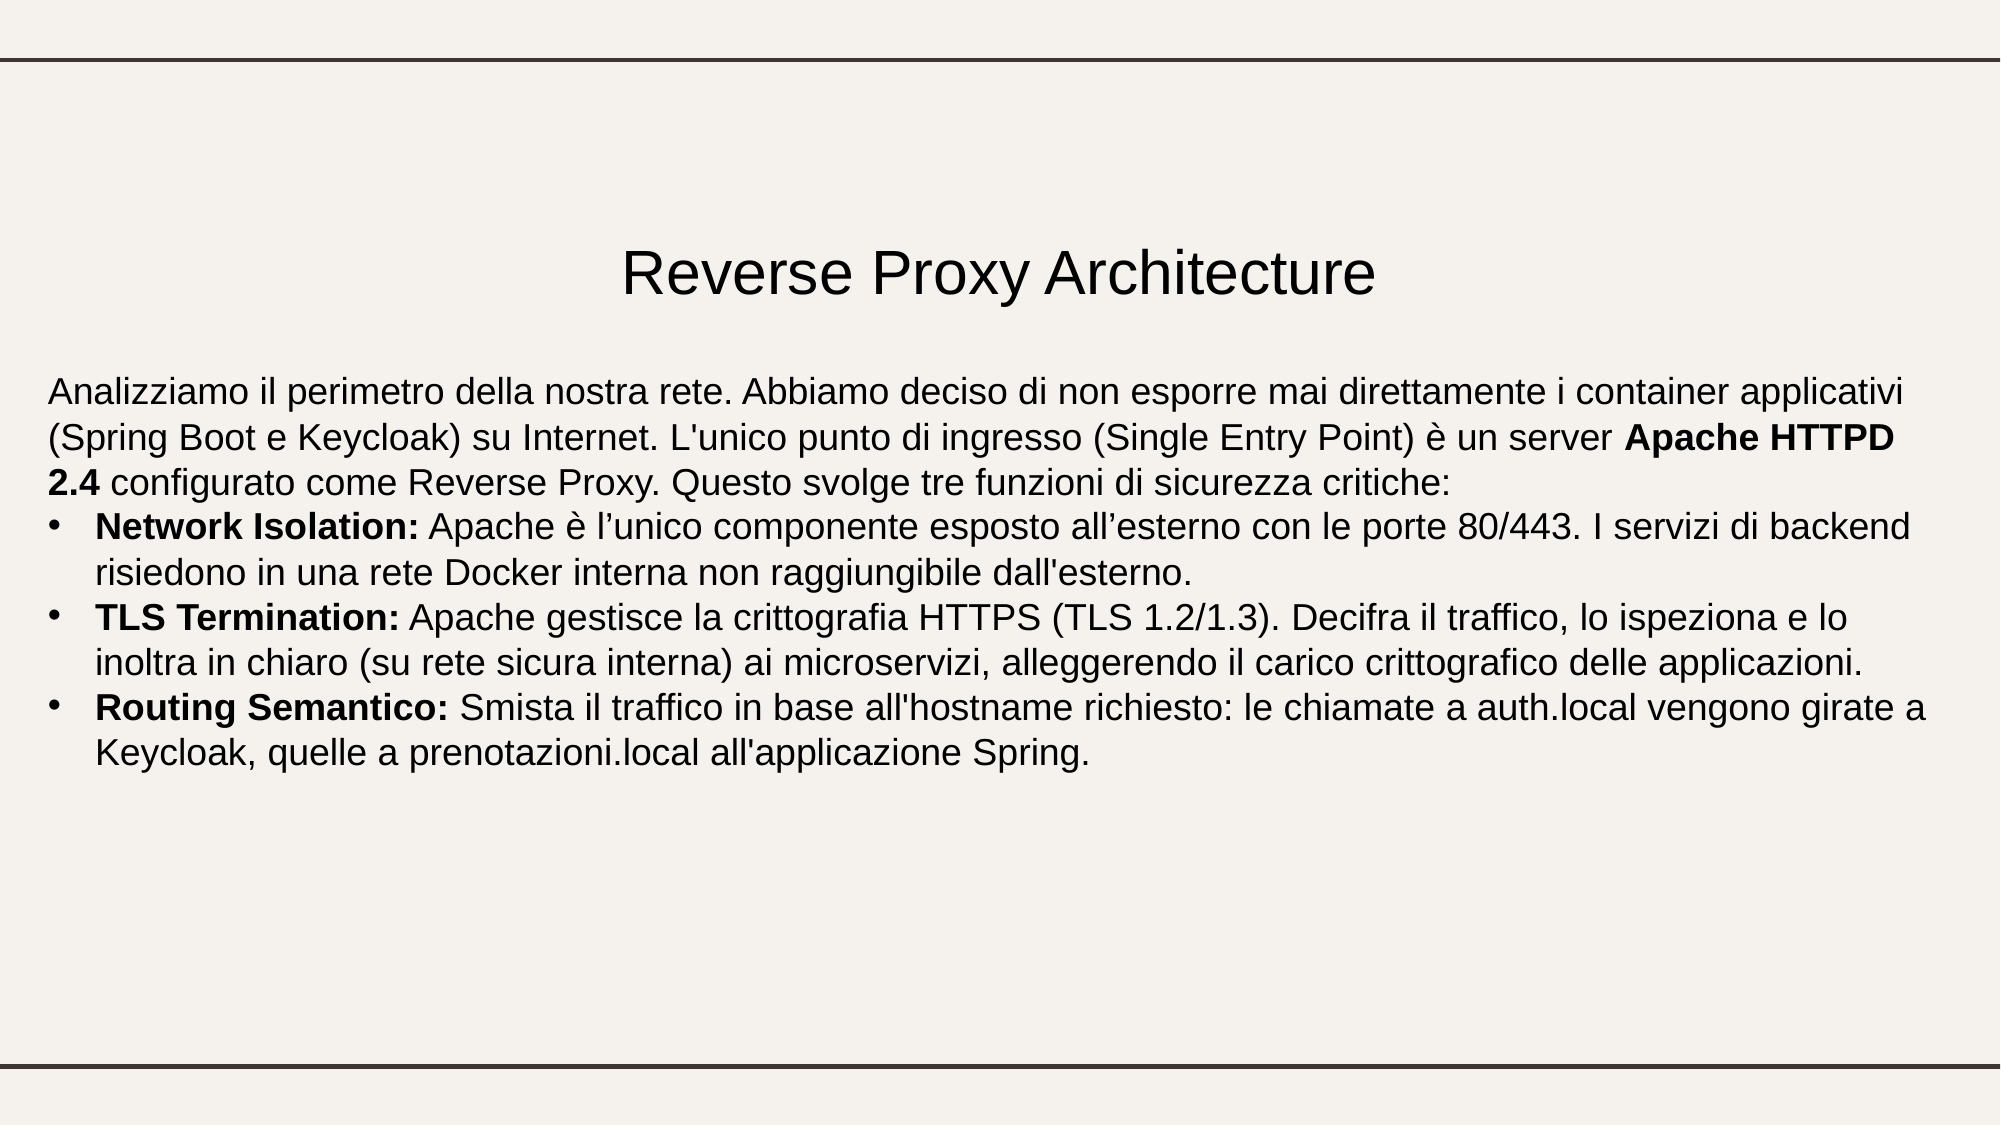

Reverse Proxy Architecture

Analizziamo il perimetro della nostra rete. Abbiamo deciso di non esporre mai direttamente i container applicativi (Spring Boot e Keycloak) su Internet. L'unico punto di ingresso (Single Entry Point) è un server Apache HTTPD 2.4 configurato come Reverse Proxy. Questo svolge tre funzioni di sicurezza critiche:
Network Isolation: Apache è l’unico componente esposto all’esterno con le porte 80/443. I servizi di backend risiedono in una rete Docker interna non raggiungibile dall'esterno.
TLS Termination: Apache gestisce la crittografia HTTPS (TLS 1.2/1.3). Decifra il traffico, lo ispeziona e lo inoltra in chiaro (su rete sicura interna) ai microservizi, alleggerendo il carico crittografico delle applicazioni.
Routing Semantico: Smista il traffico in base all'hostname richiesto: le chiamate a auth.local vengono girate a Keycloak, quelle a prenotazioni.local all'applicazione Spring.